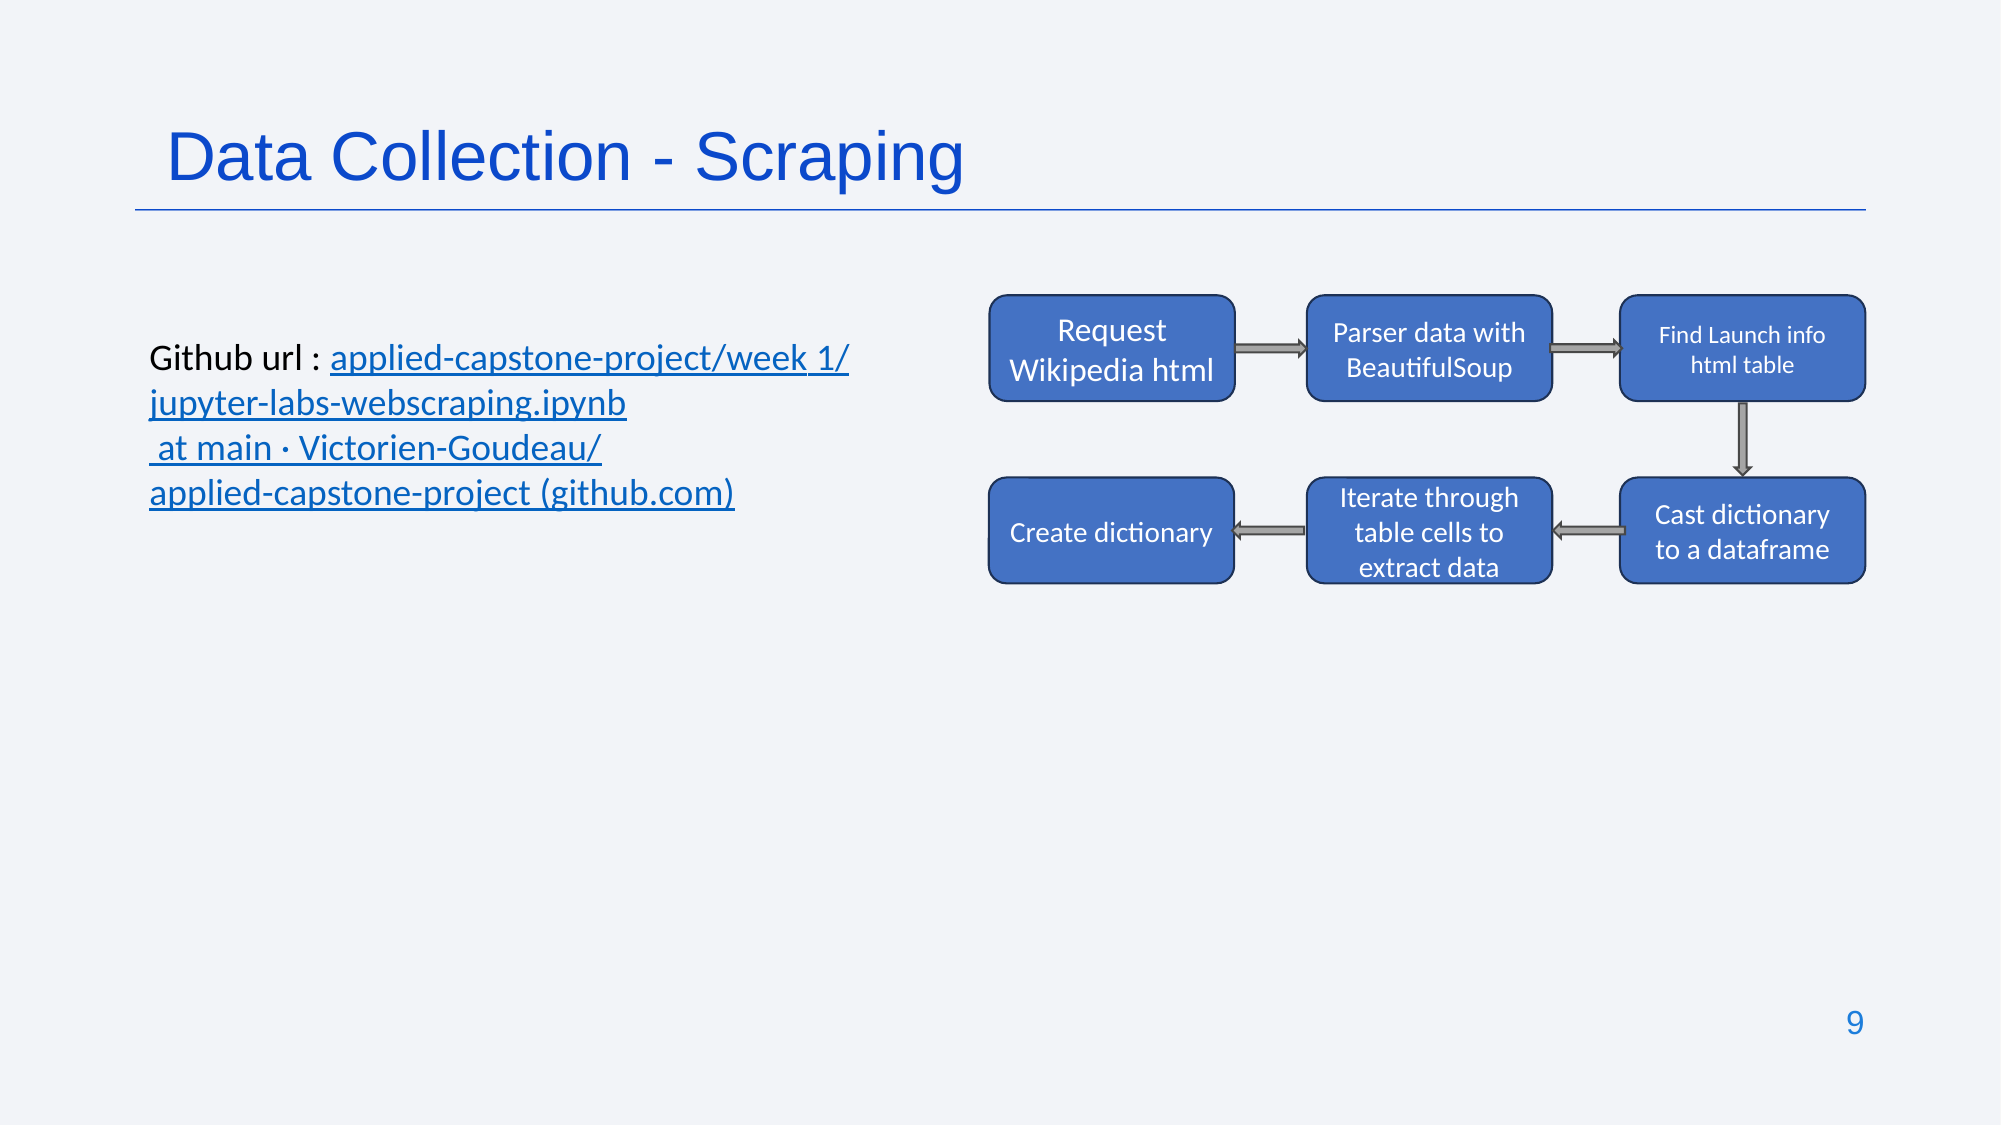

Data Collection - Scraping
Request Wikipedia html
Parser data with BeautifulSoup
Find Launch info html table
Github url : applied-capstone-project/week 1/jupyter-labs-webscraping.ipynb at main · Victorien-Goudeau/applied-capstone-project (github.com)

Create dictionary
Iterate through table cells to extract data
Cast dictionary to a dataframe

9